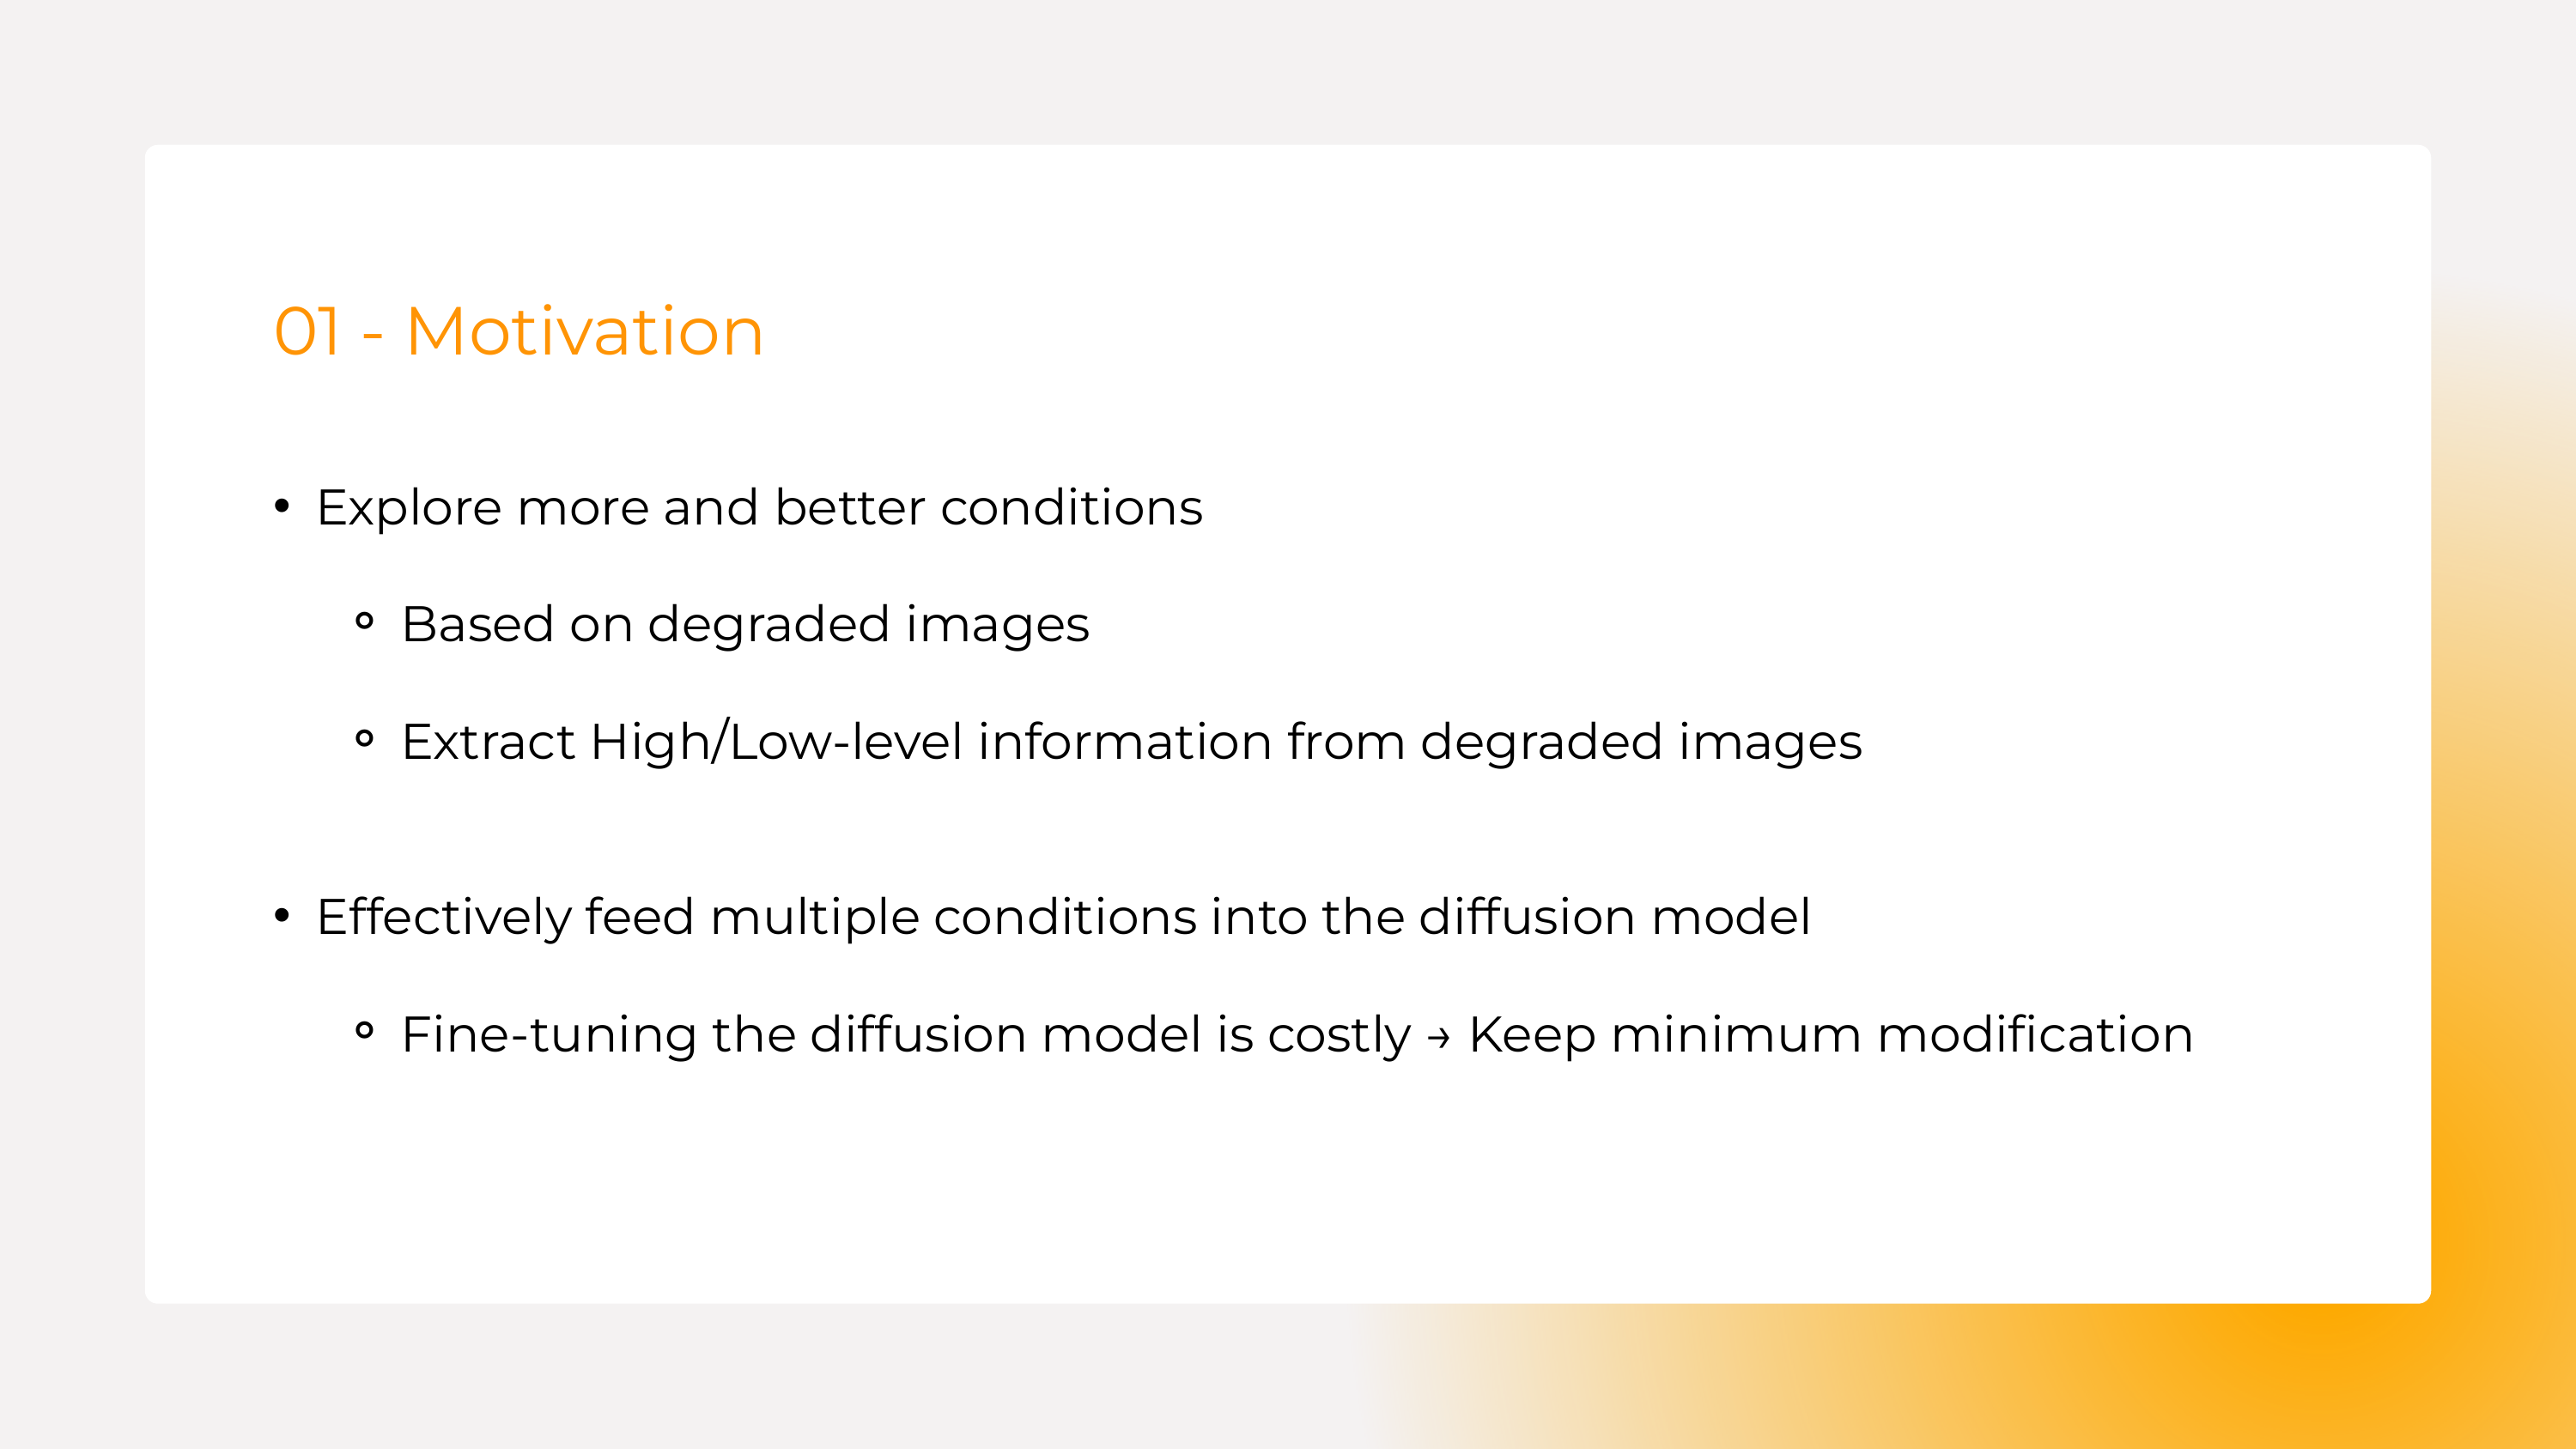

01 - Motivation
Explore more and better conditions
Based on degraded images
Extract High/Low-level information from degraded images

Effectively feed multiple conditions into the diffusion model
Fine-tuning the diffusion model is costly → Keep minimum modification